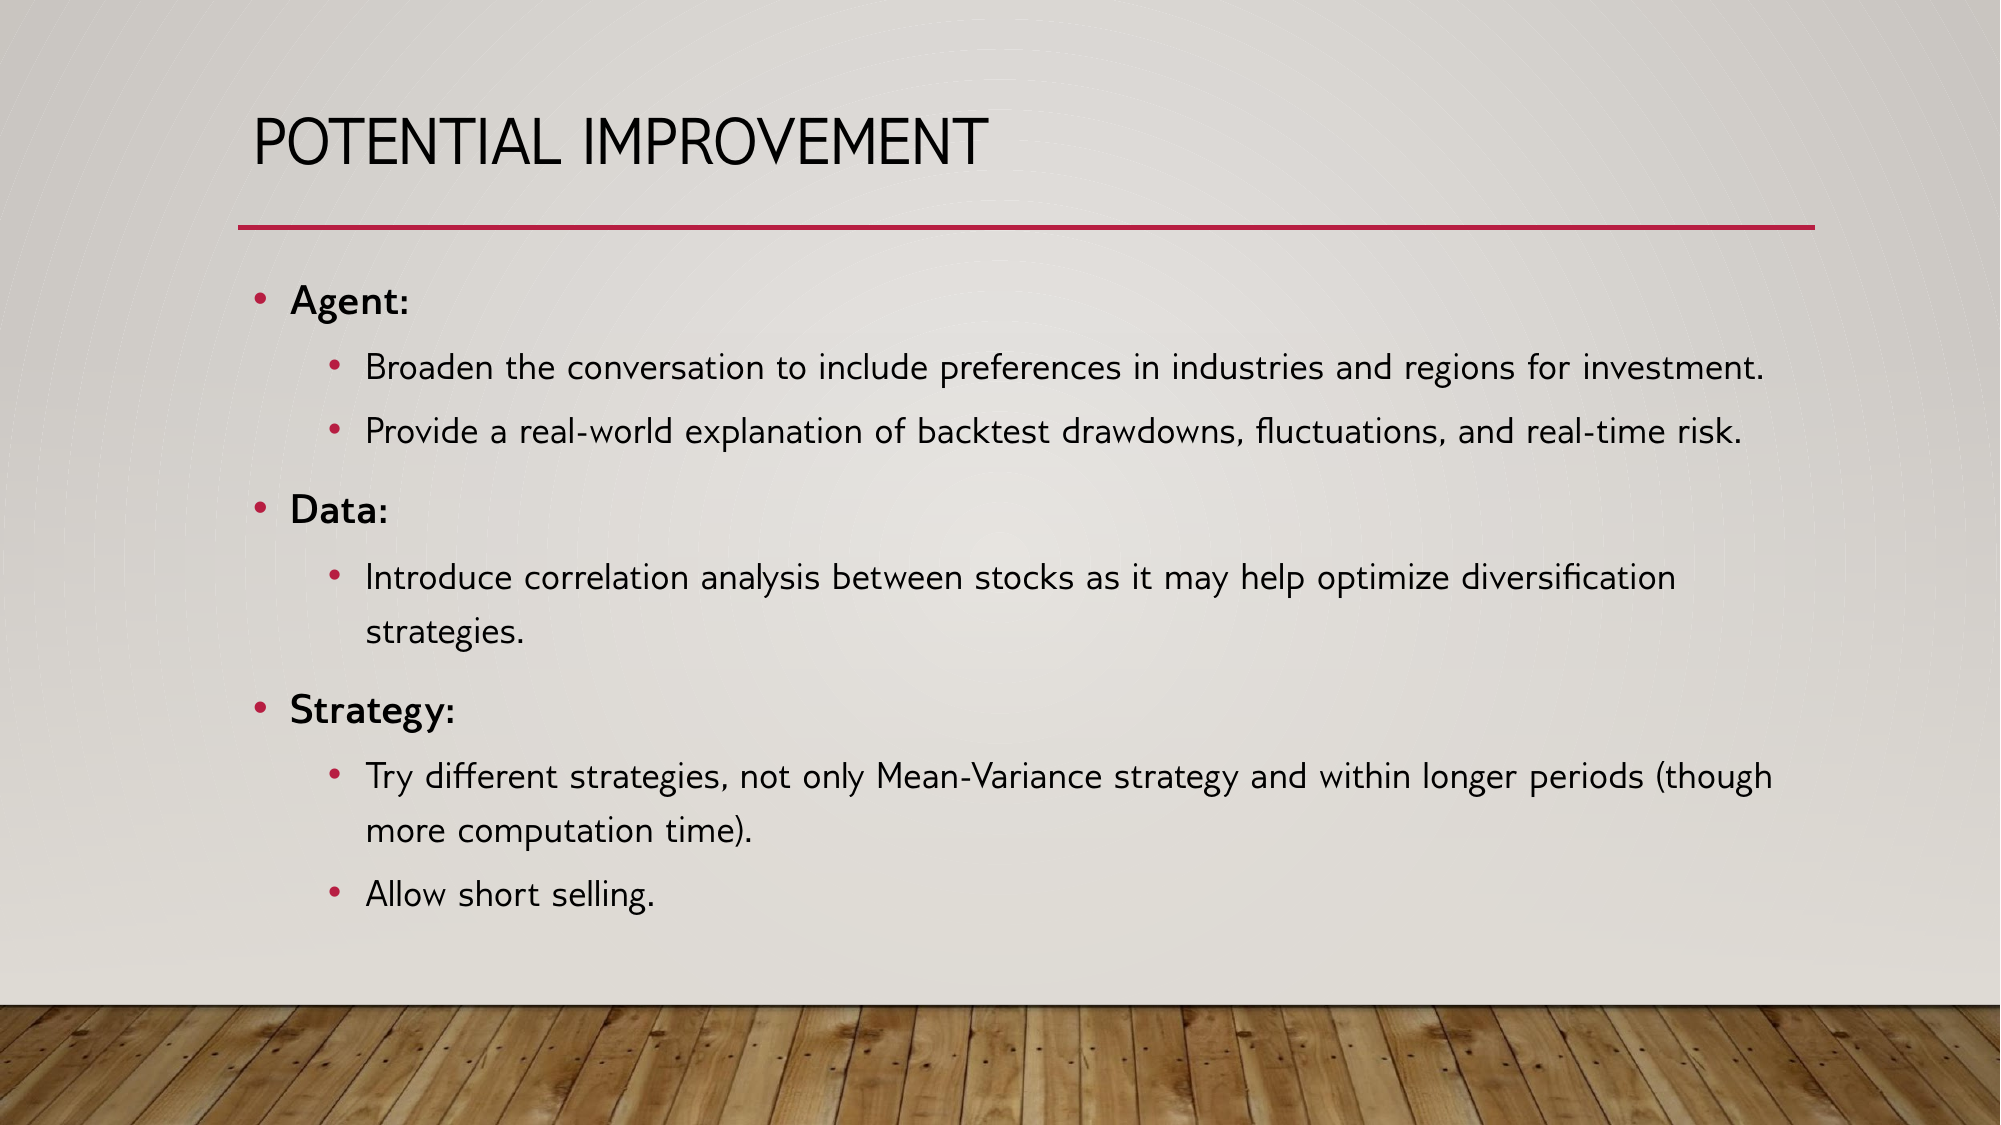

# POTENTIAL IMPROVEMENT
Agent:
Broaden the conversation to include preferences in industries and regions for investment.
Provide a real-world explanation of backtest drawdowns, fluctuations, and real-time risk.
Data:
Introduce correlation analysis between stocks as it may help optimize diversification strategies.
Strategy:
Try different strategies, not only Mean-Variance strategy and within longer periods (though more computation time).
Allow short selling.